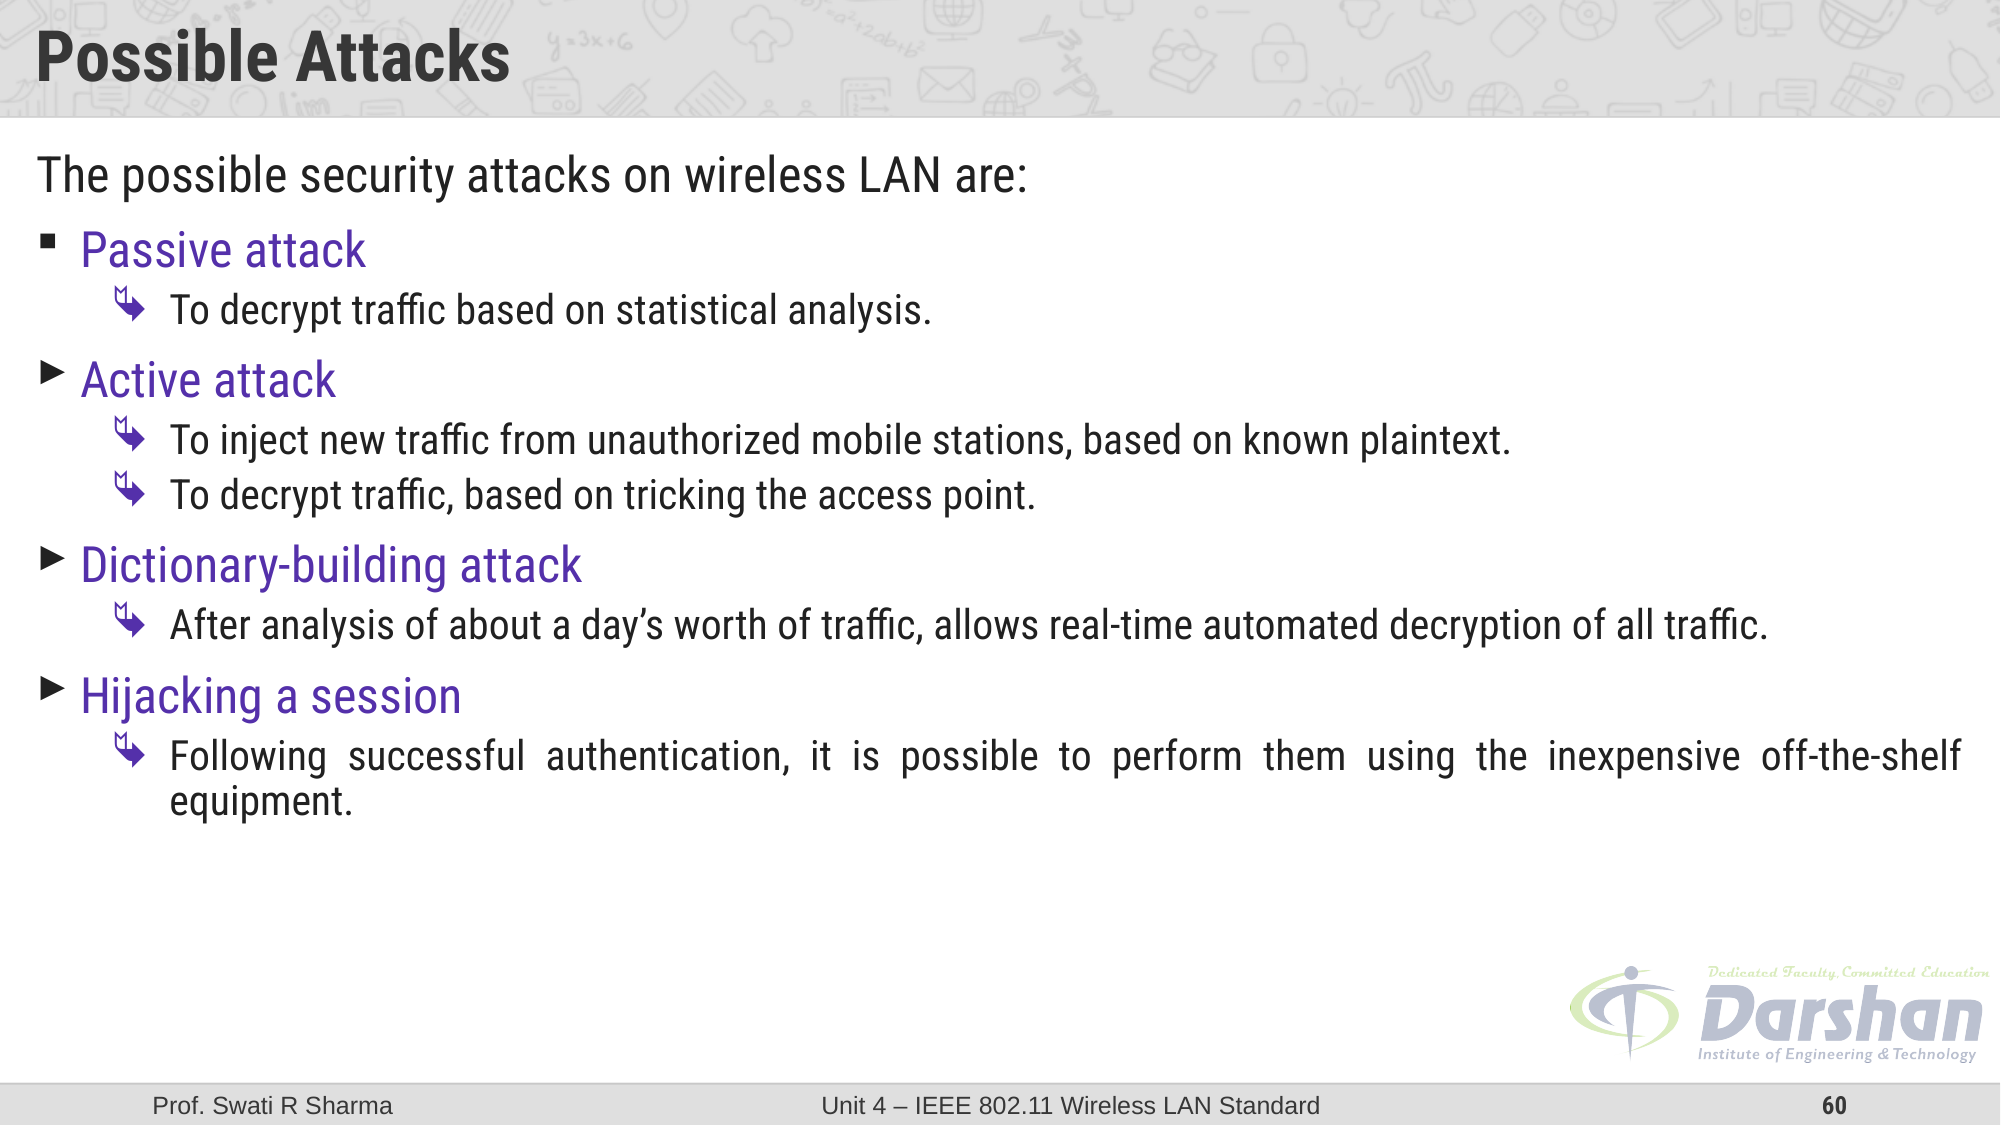

# Possible Attacks
The possible security attacks on wireless LAN are:
Passive attack
To decrypt traffic based on statistical analysis.
Active attack
To inject new traffic from unauthorized mobile stations, based on known plaintext.
To decrypt traffic, based on tricking the access point.
Dictionary-building attack
After analysis of about a day’s worth of traffic, allows real-time automated decryption of all traffic.
Hijacking a session
Following successful authentication, it is possible to perform them using the inexpensive off-the-shelf equipment.